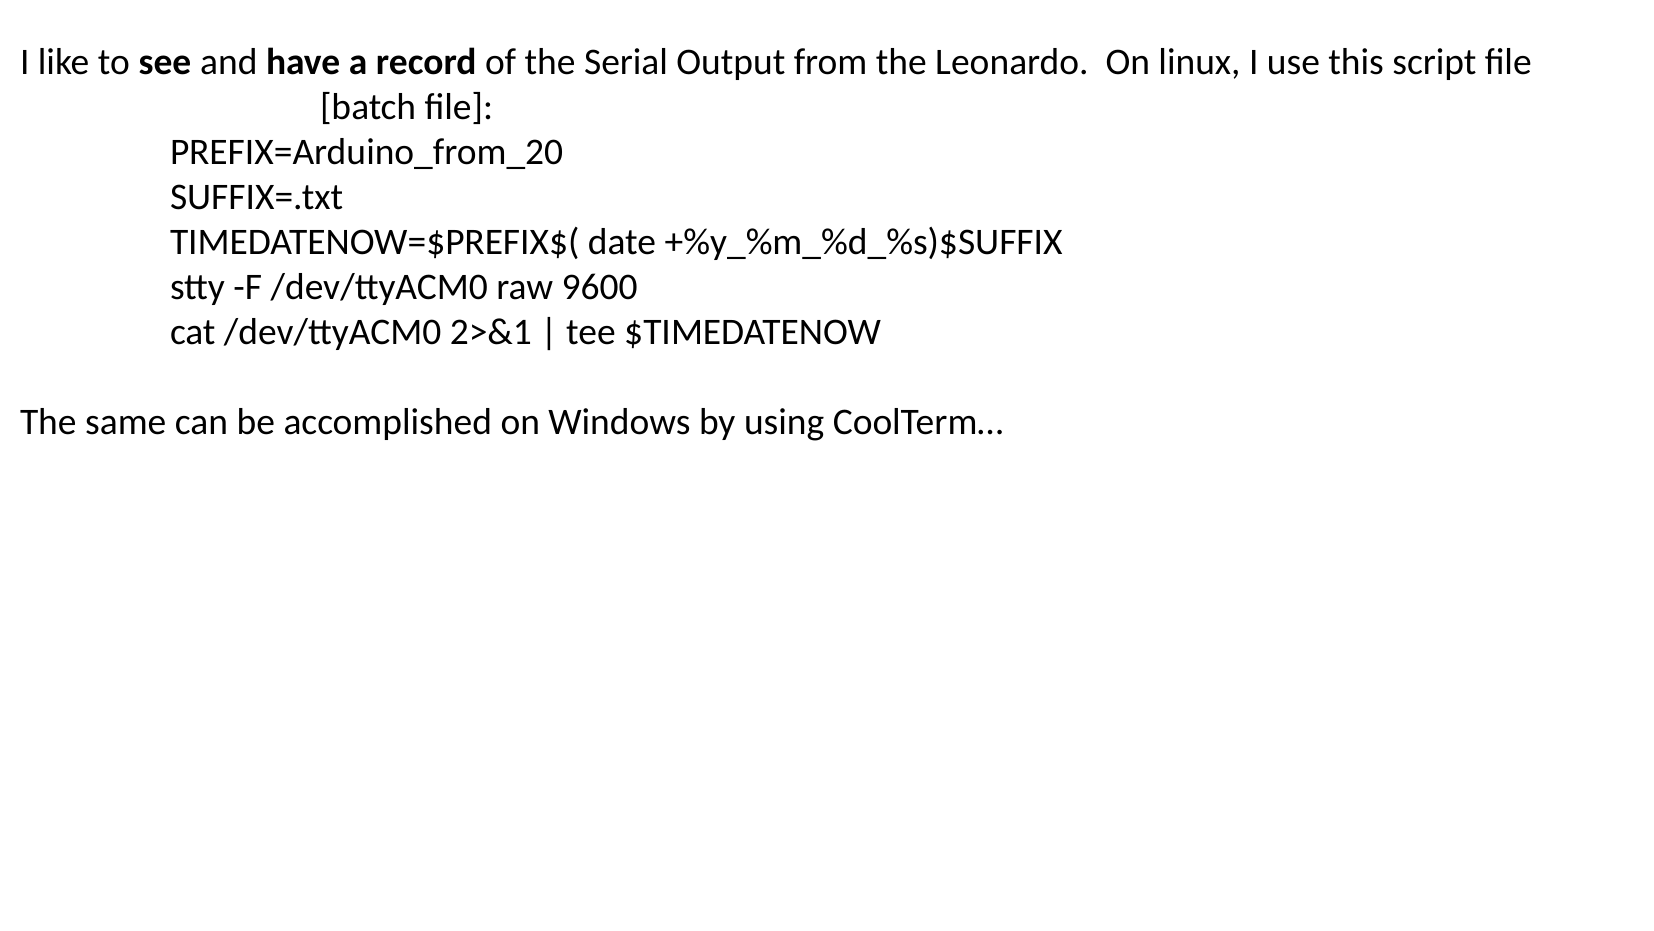

I like to see and have a record of the Serial Output from the Leonardo.  On linux, I use this script file
		[batch file]:
	PREFIX=Arduino_from_20
	SUFFIX=.txt
	TIMEDATENOW=$PREFIX$( date +%y_%m_%d_%s)$SUFFIX
	stty -F /dev/ttyACM0 raw 9600
	cat /dev/ttyACM0 2>&1 | tee $TIMEDATENOW

The same can be accomplished on Windows by using CoolTerm…